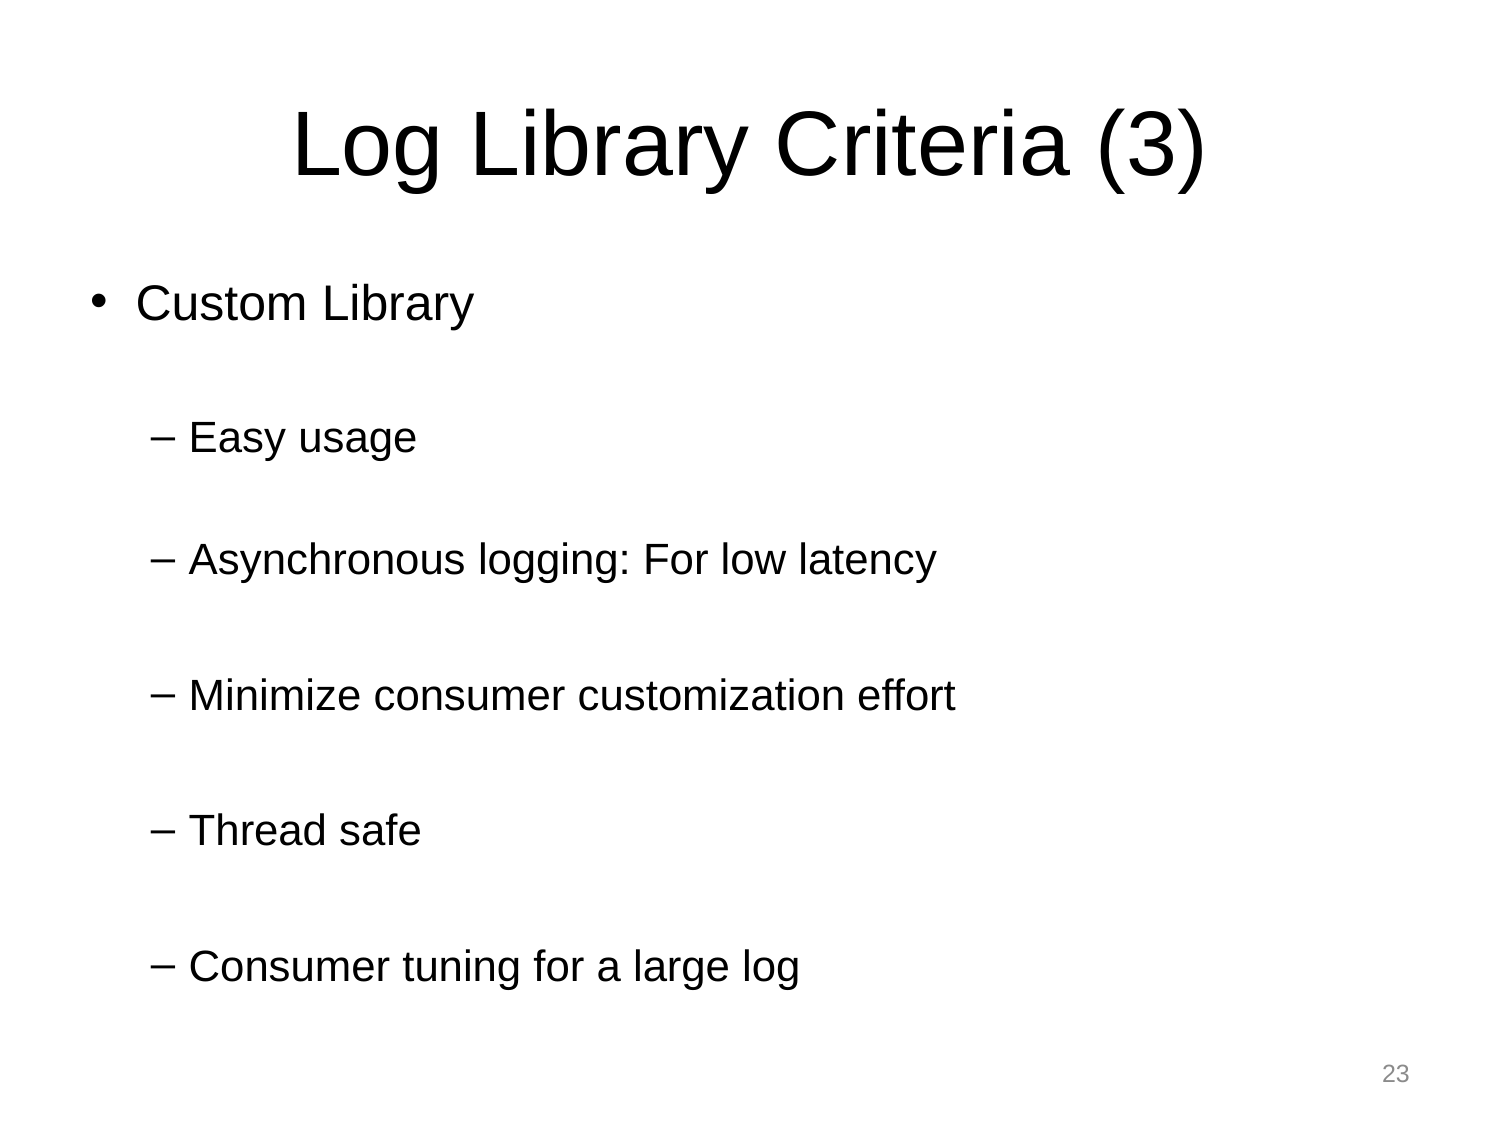

# Log Library Criteria (3)
Custom Library

Easy usage

Asynchronous logging: For low latency

Minimize consumer customization effort

Thread safe

Consumer tuning for a large log
23